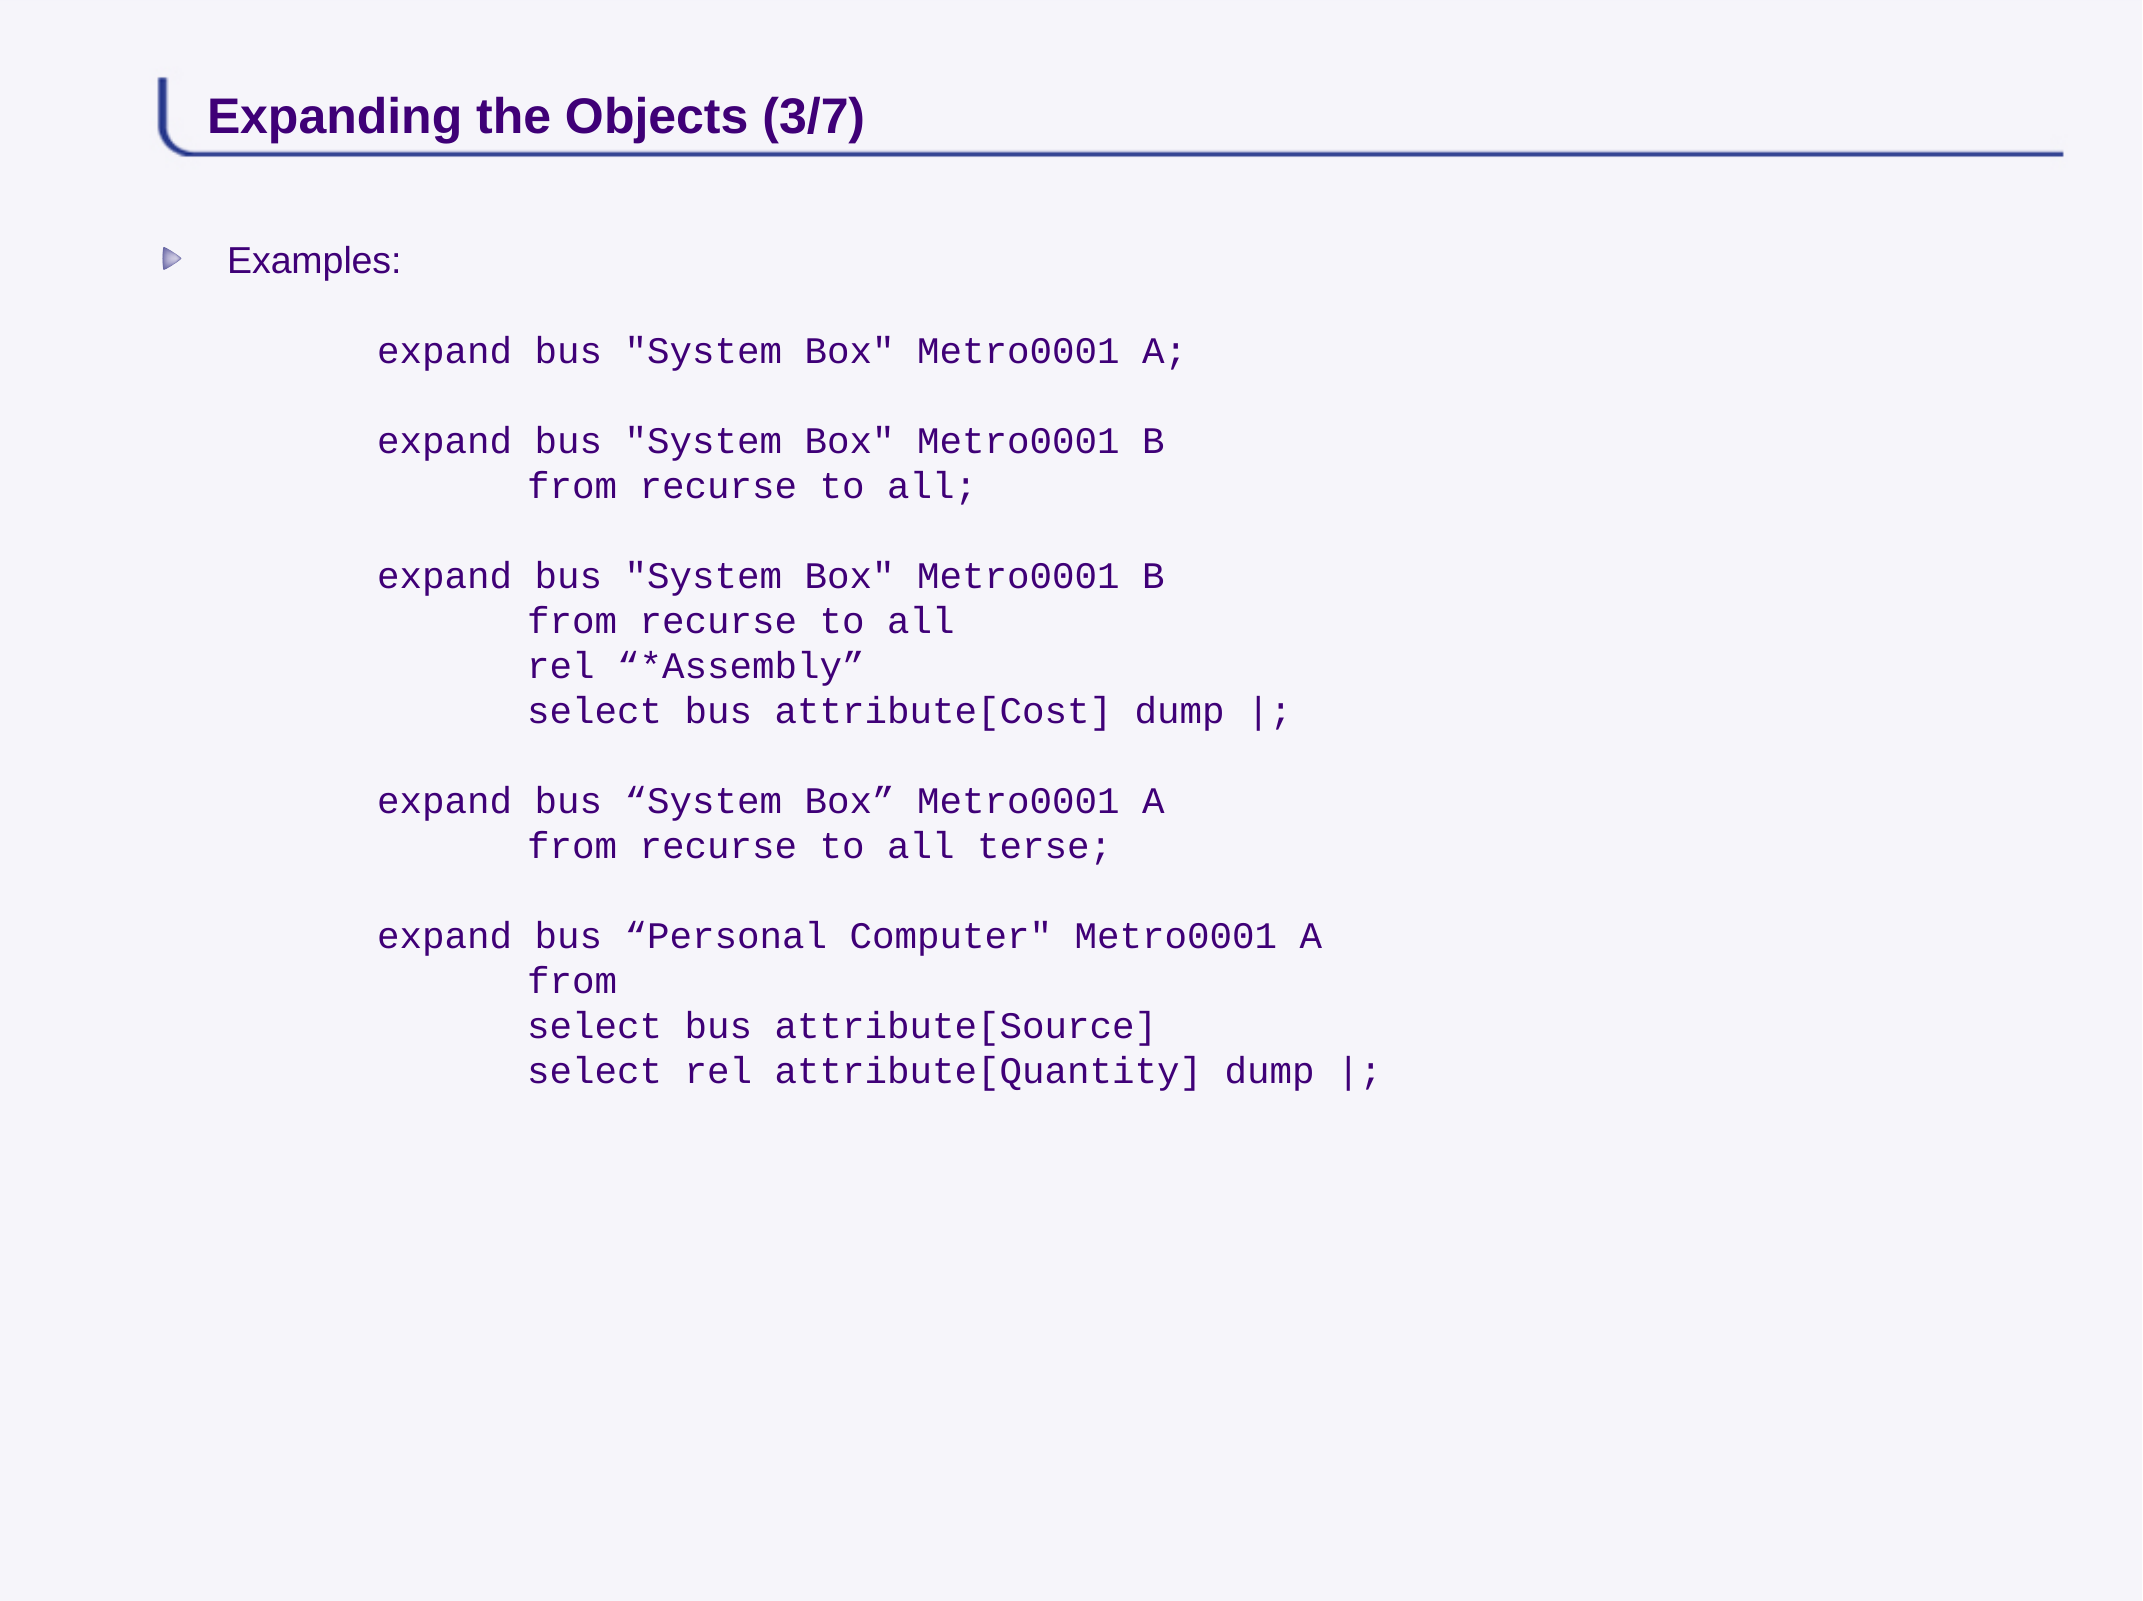

# Expanding the Objects (3/7)
Examples:
	expand bus "System Box" Metro0001 A;
	expand bus "System Box" Metro0001 B
		from recurse to all;
	expand bus "System Box" Metro0001 B
		from recurse to all
		rel “*Assembly”
		select bus attribute[Cost] dump |;
	expand bus “System Box” Metro0001 A
		from recurse to all terse;
	expand bus “Personal Computer" Metro0001 A
		from
		select bus attribute[Source]
		select rel attribute[Quantity] dump |;